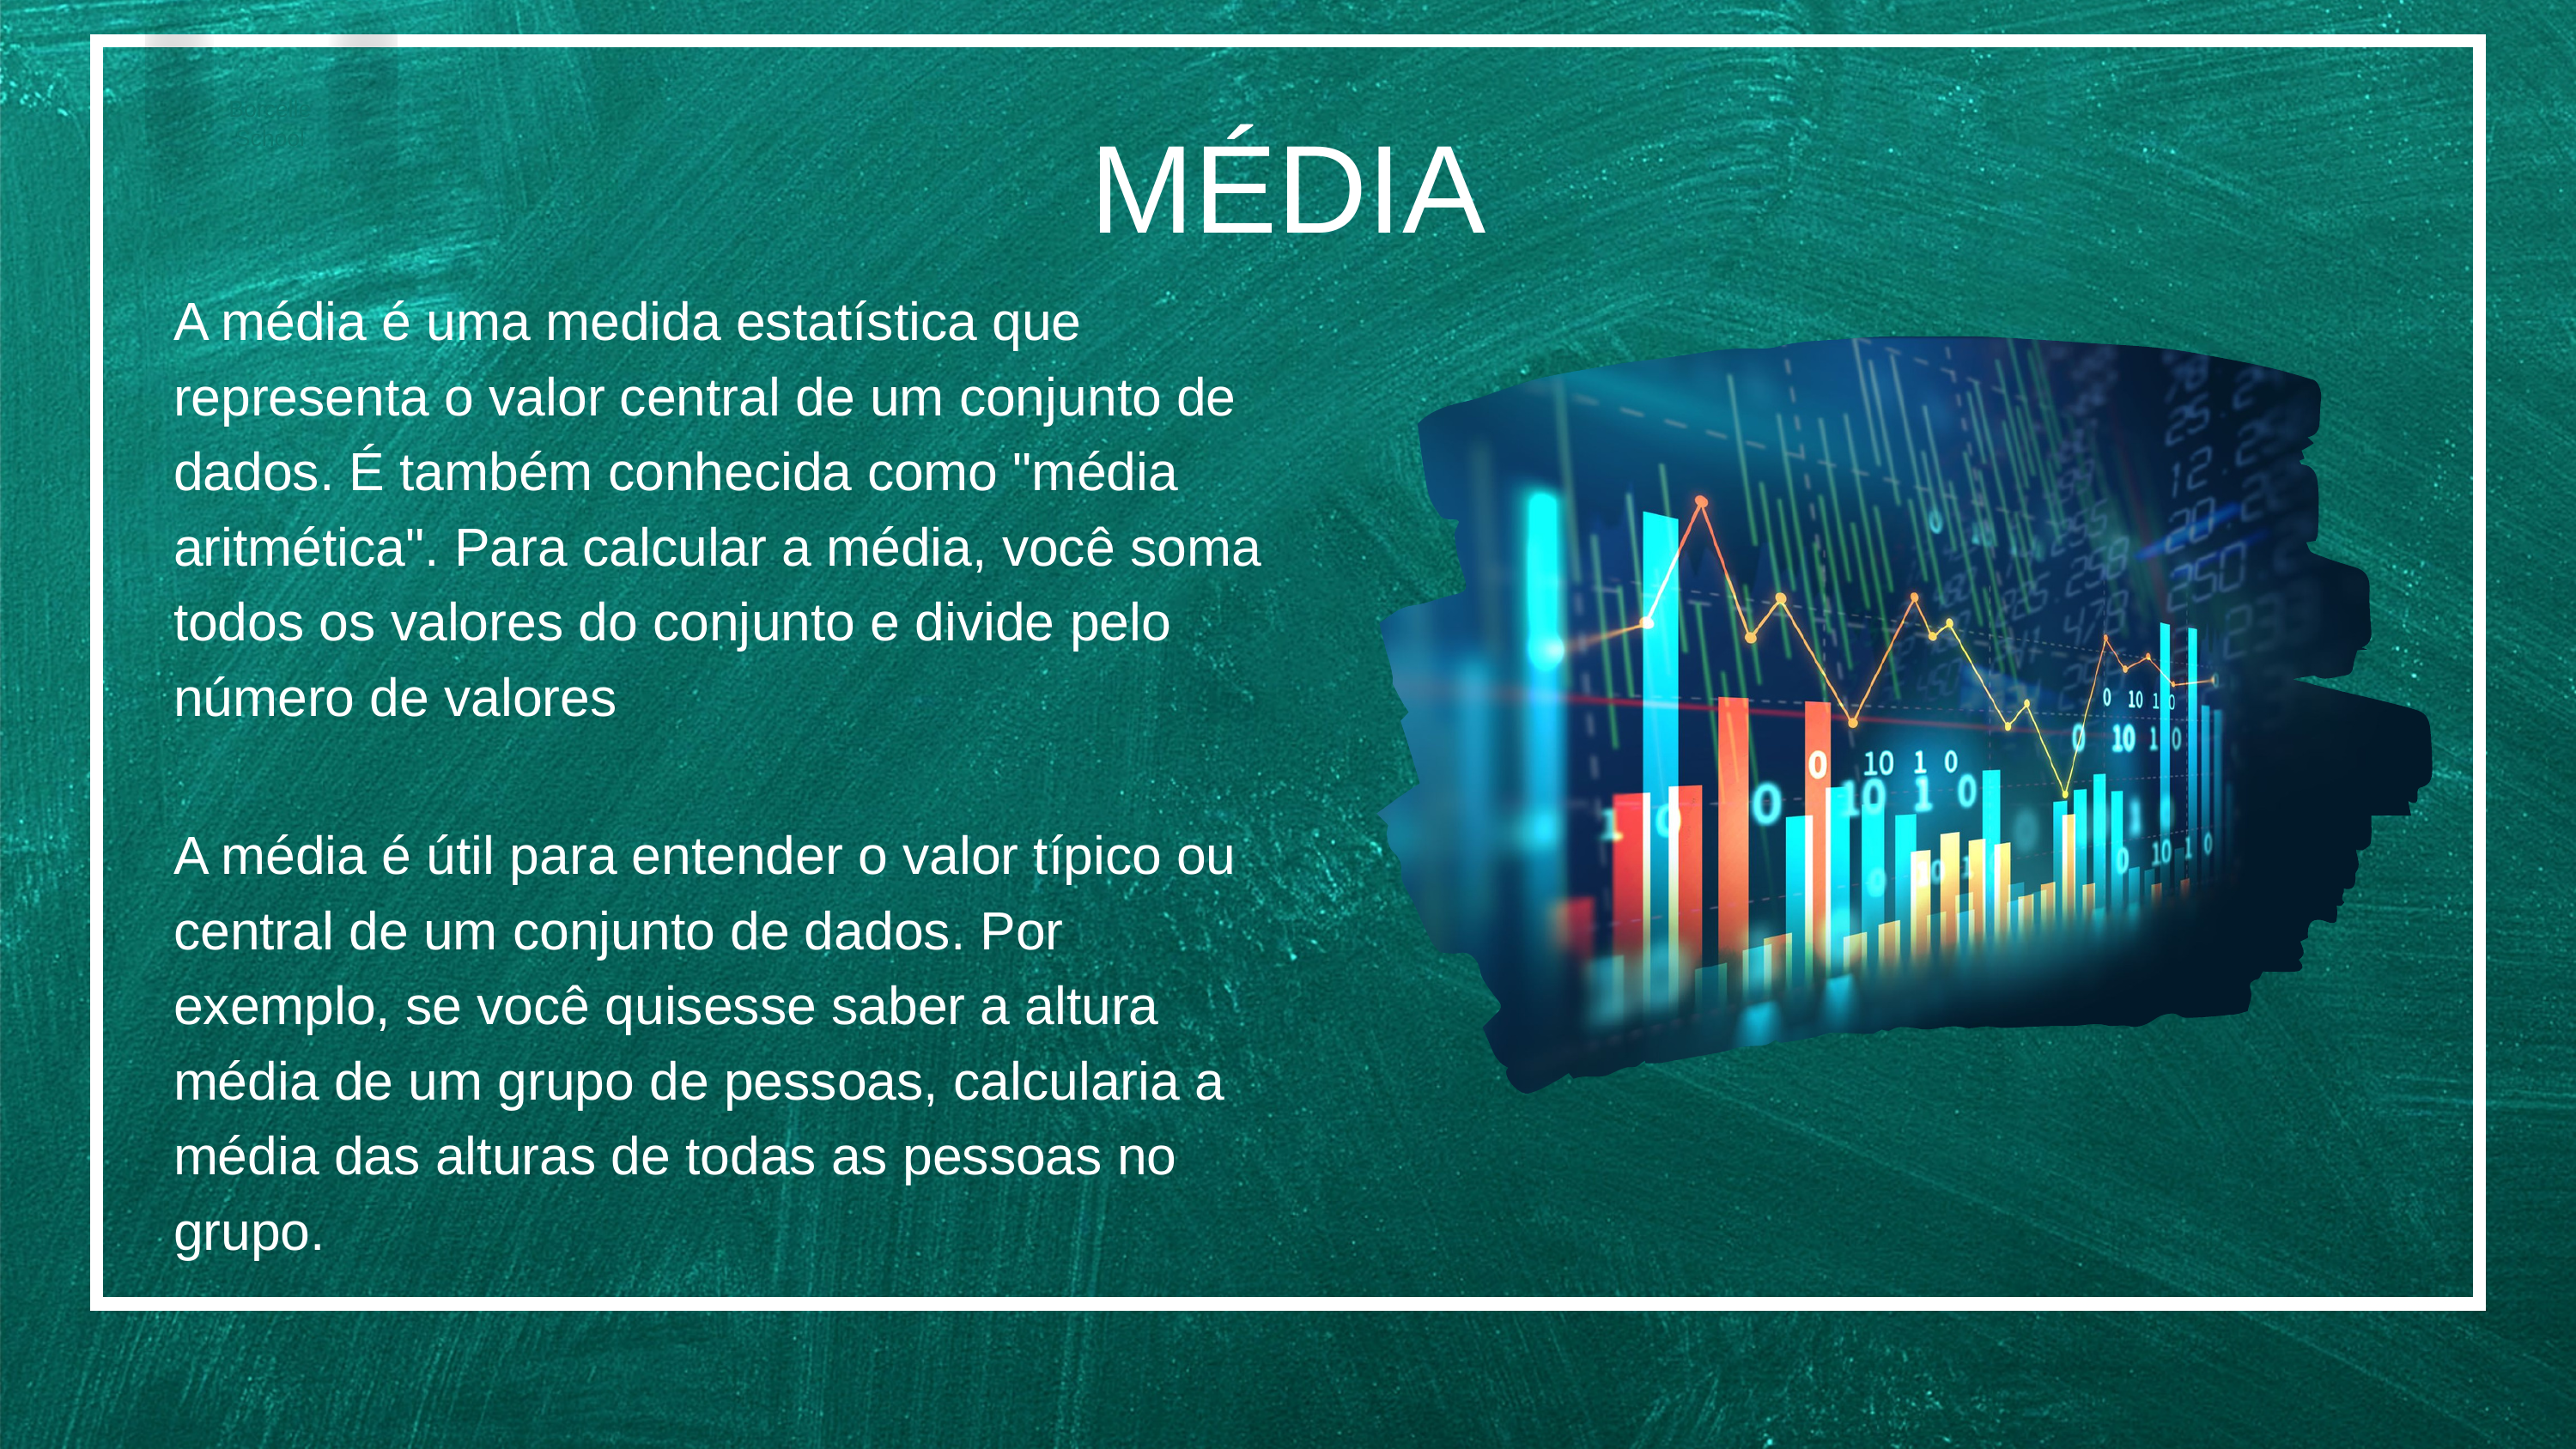

Borcelle
School
MÉDIA
A média é uma medida estatística que representa o valor central de um conjunto de dados. É também conhecida como "média aritmética". Para calcular a média, você soma todos os valores do conjunto e divide pelo número de valores

A média é útil para entender o valor típico ou central de um conjunto de dados. Por exemplo, se você quisesse saber a altura média de um grupo de pessoas, calcularia a média das alturas de todas as pessoas no grupo.